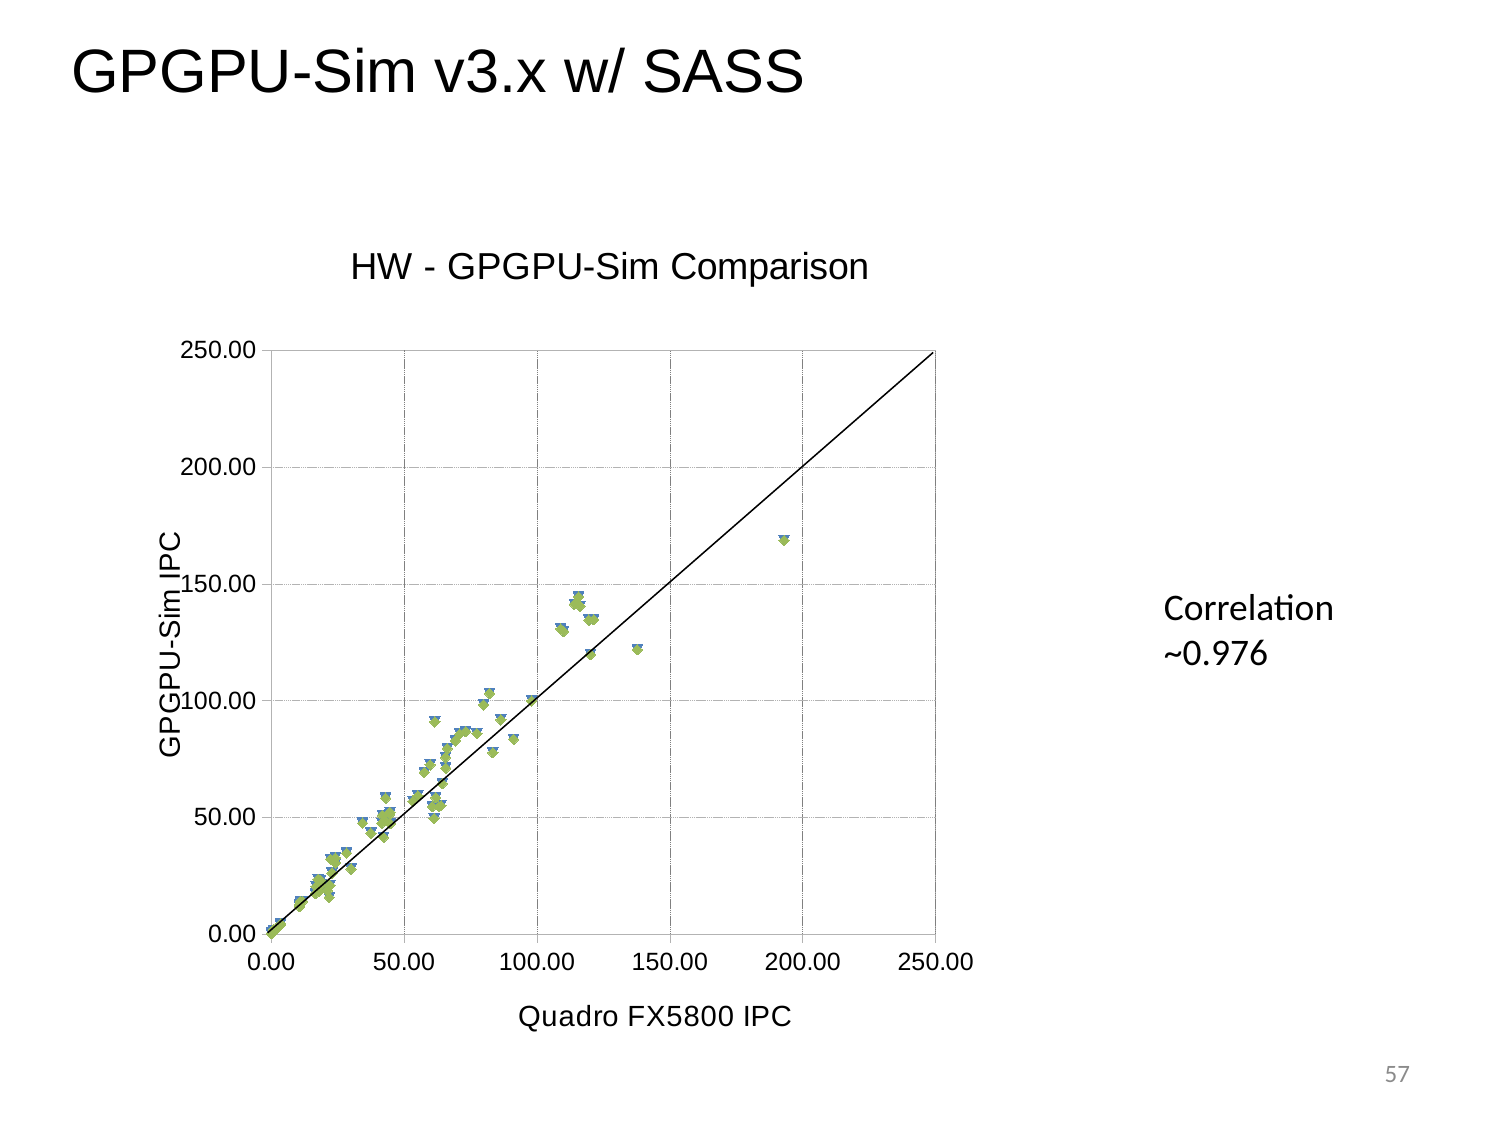

GPGPU-Sim v3.x w/ SASS

### Chart: HW - GPGPU-Sim Comparison

| Category |  |  |
|---|---|---|
Correlation
~0.976
12
57